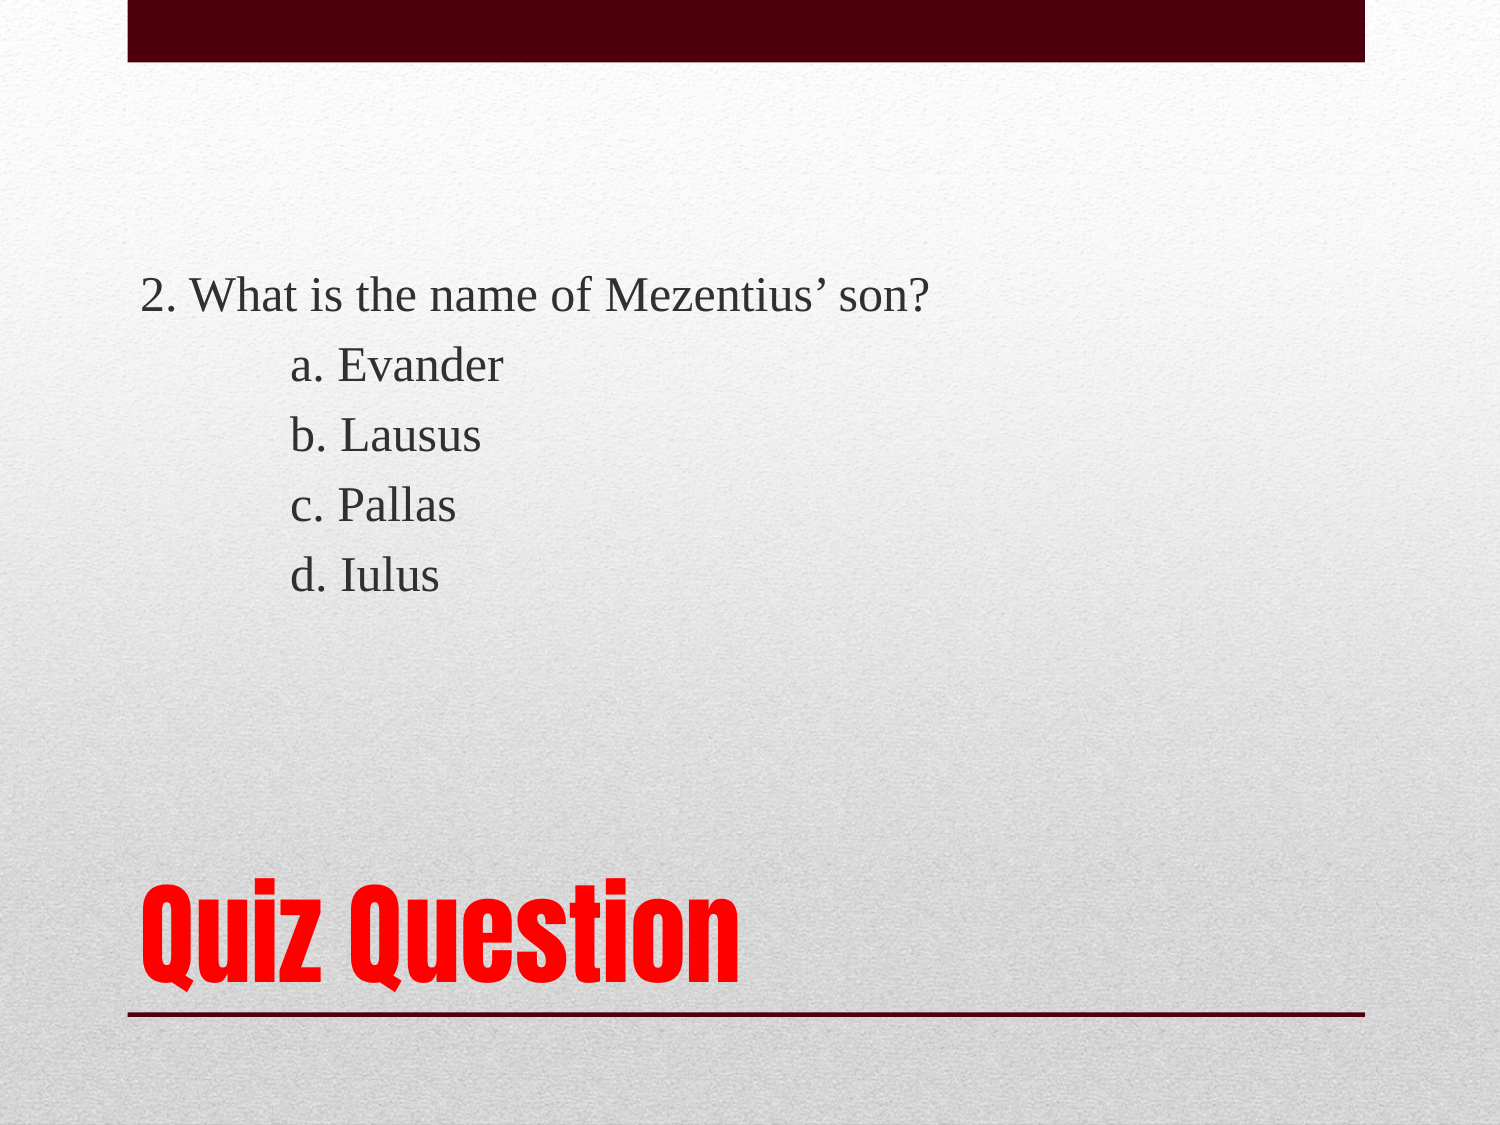

2. What is the name of Mezentius’ son?
	a. Evander
	b. Lausus
	c. Pallas
	d. Iulus
# Quiz Question